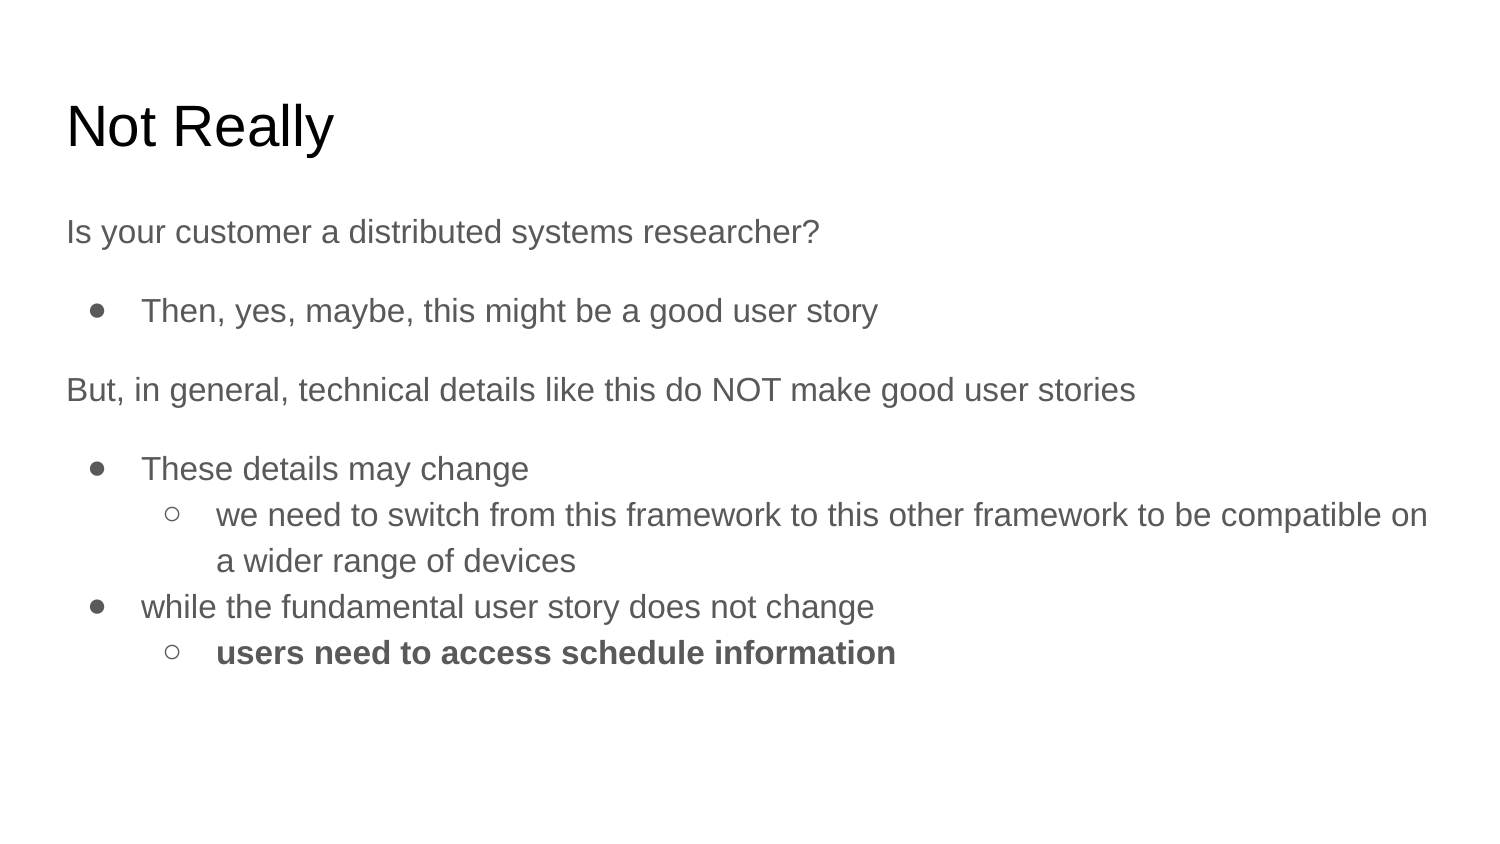

# Not Really
Is your customer a distributed systems researcher?
Then, yes, maybe, this might be a good user story
But, in general, technical details like this do NOT make good user stories
These details may change
we need to switch from this framework to this other framework to be compatible on a wider range of devices
while the fundamental user story does not change
users need to access schedule information